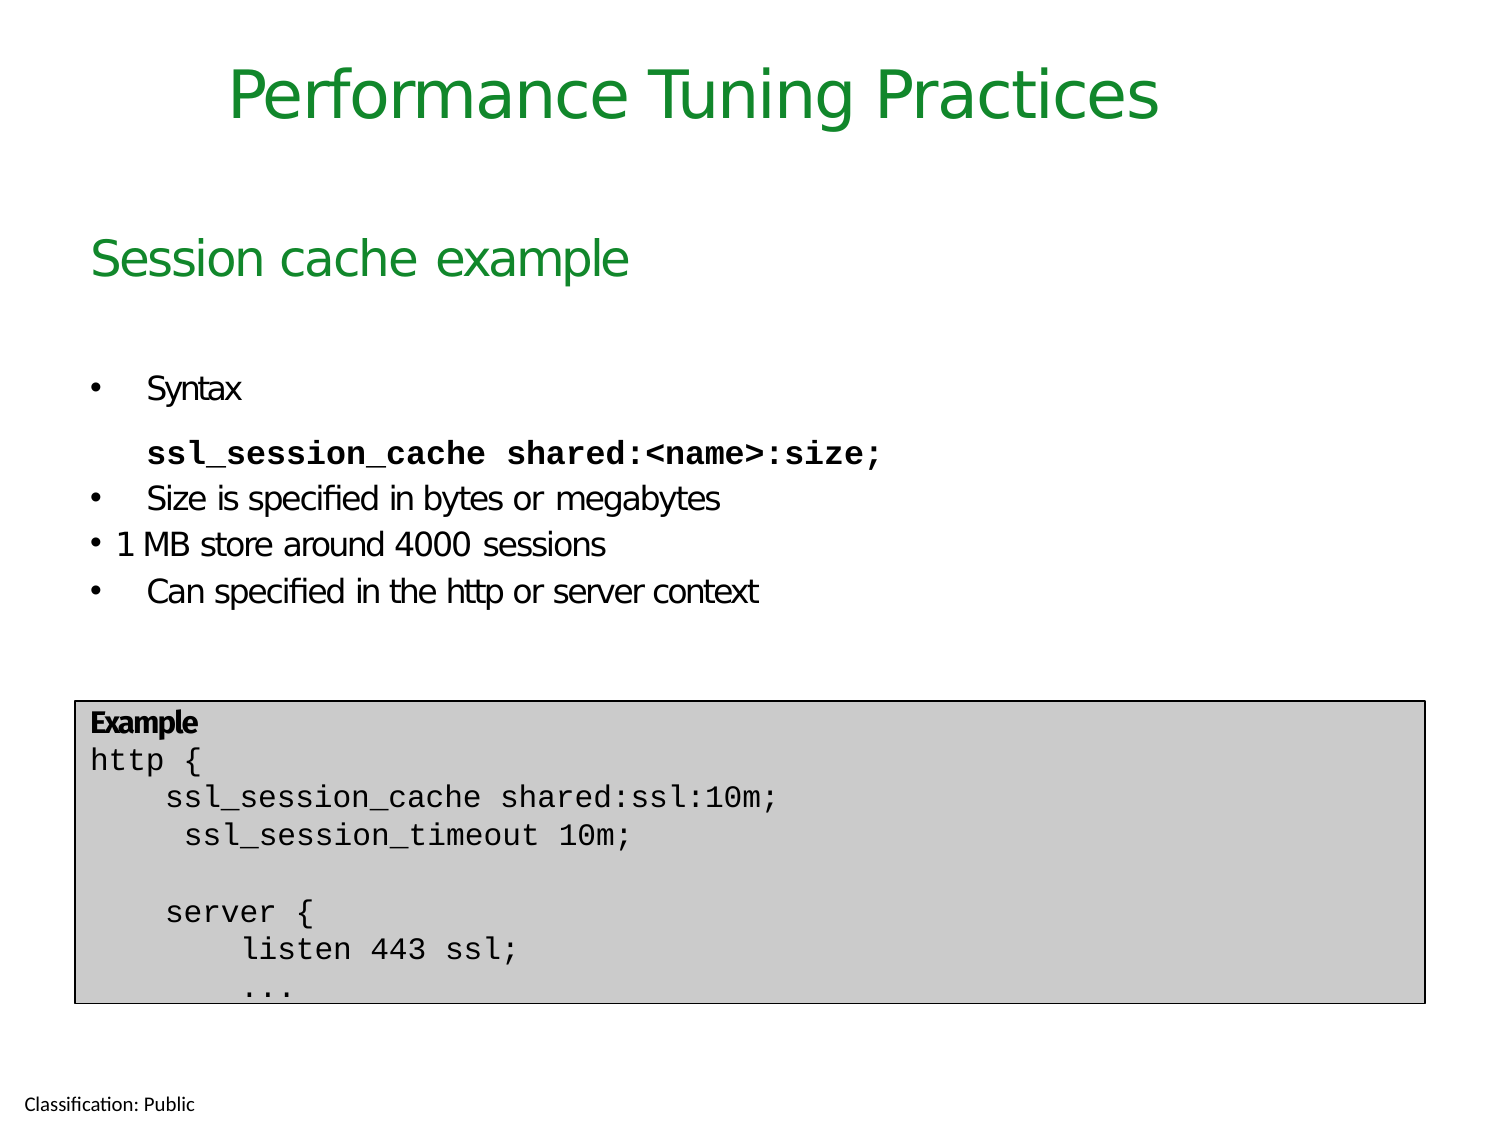

Performance Tuning Practices
# Session cache example
Syntax
ssl_session_cache shared:<name>:size;
Size is speciﬁed in bytes or megabytes
                                  1   MB store around 4000 sessions
Can speciﬁed in the http or server                    context
Example
http {
ssl_session_cache shared:ssl:10m;  ssl_session_timeout 10m;

server {
listen 443 ssl;
...